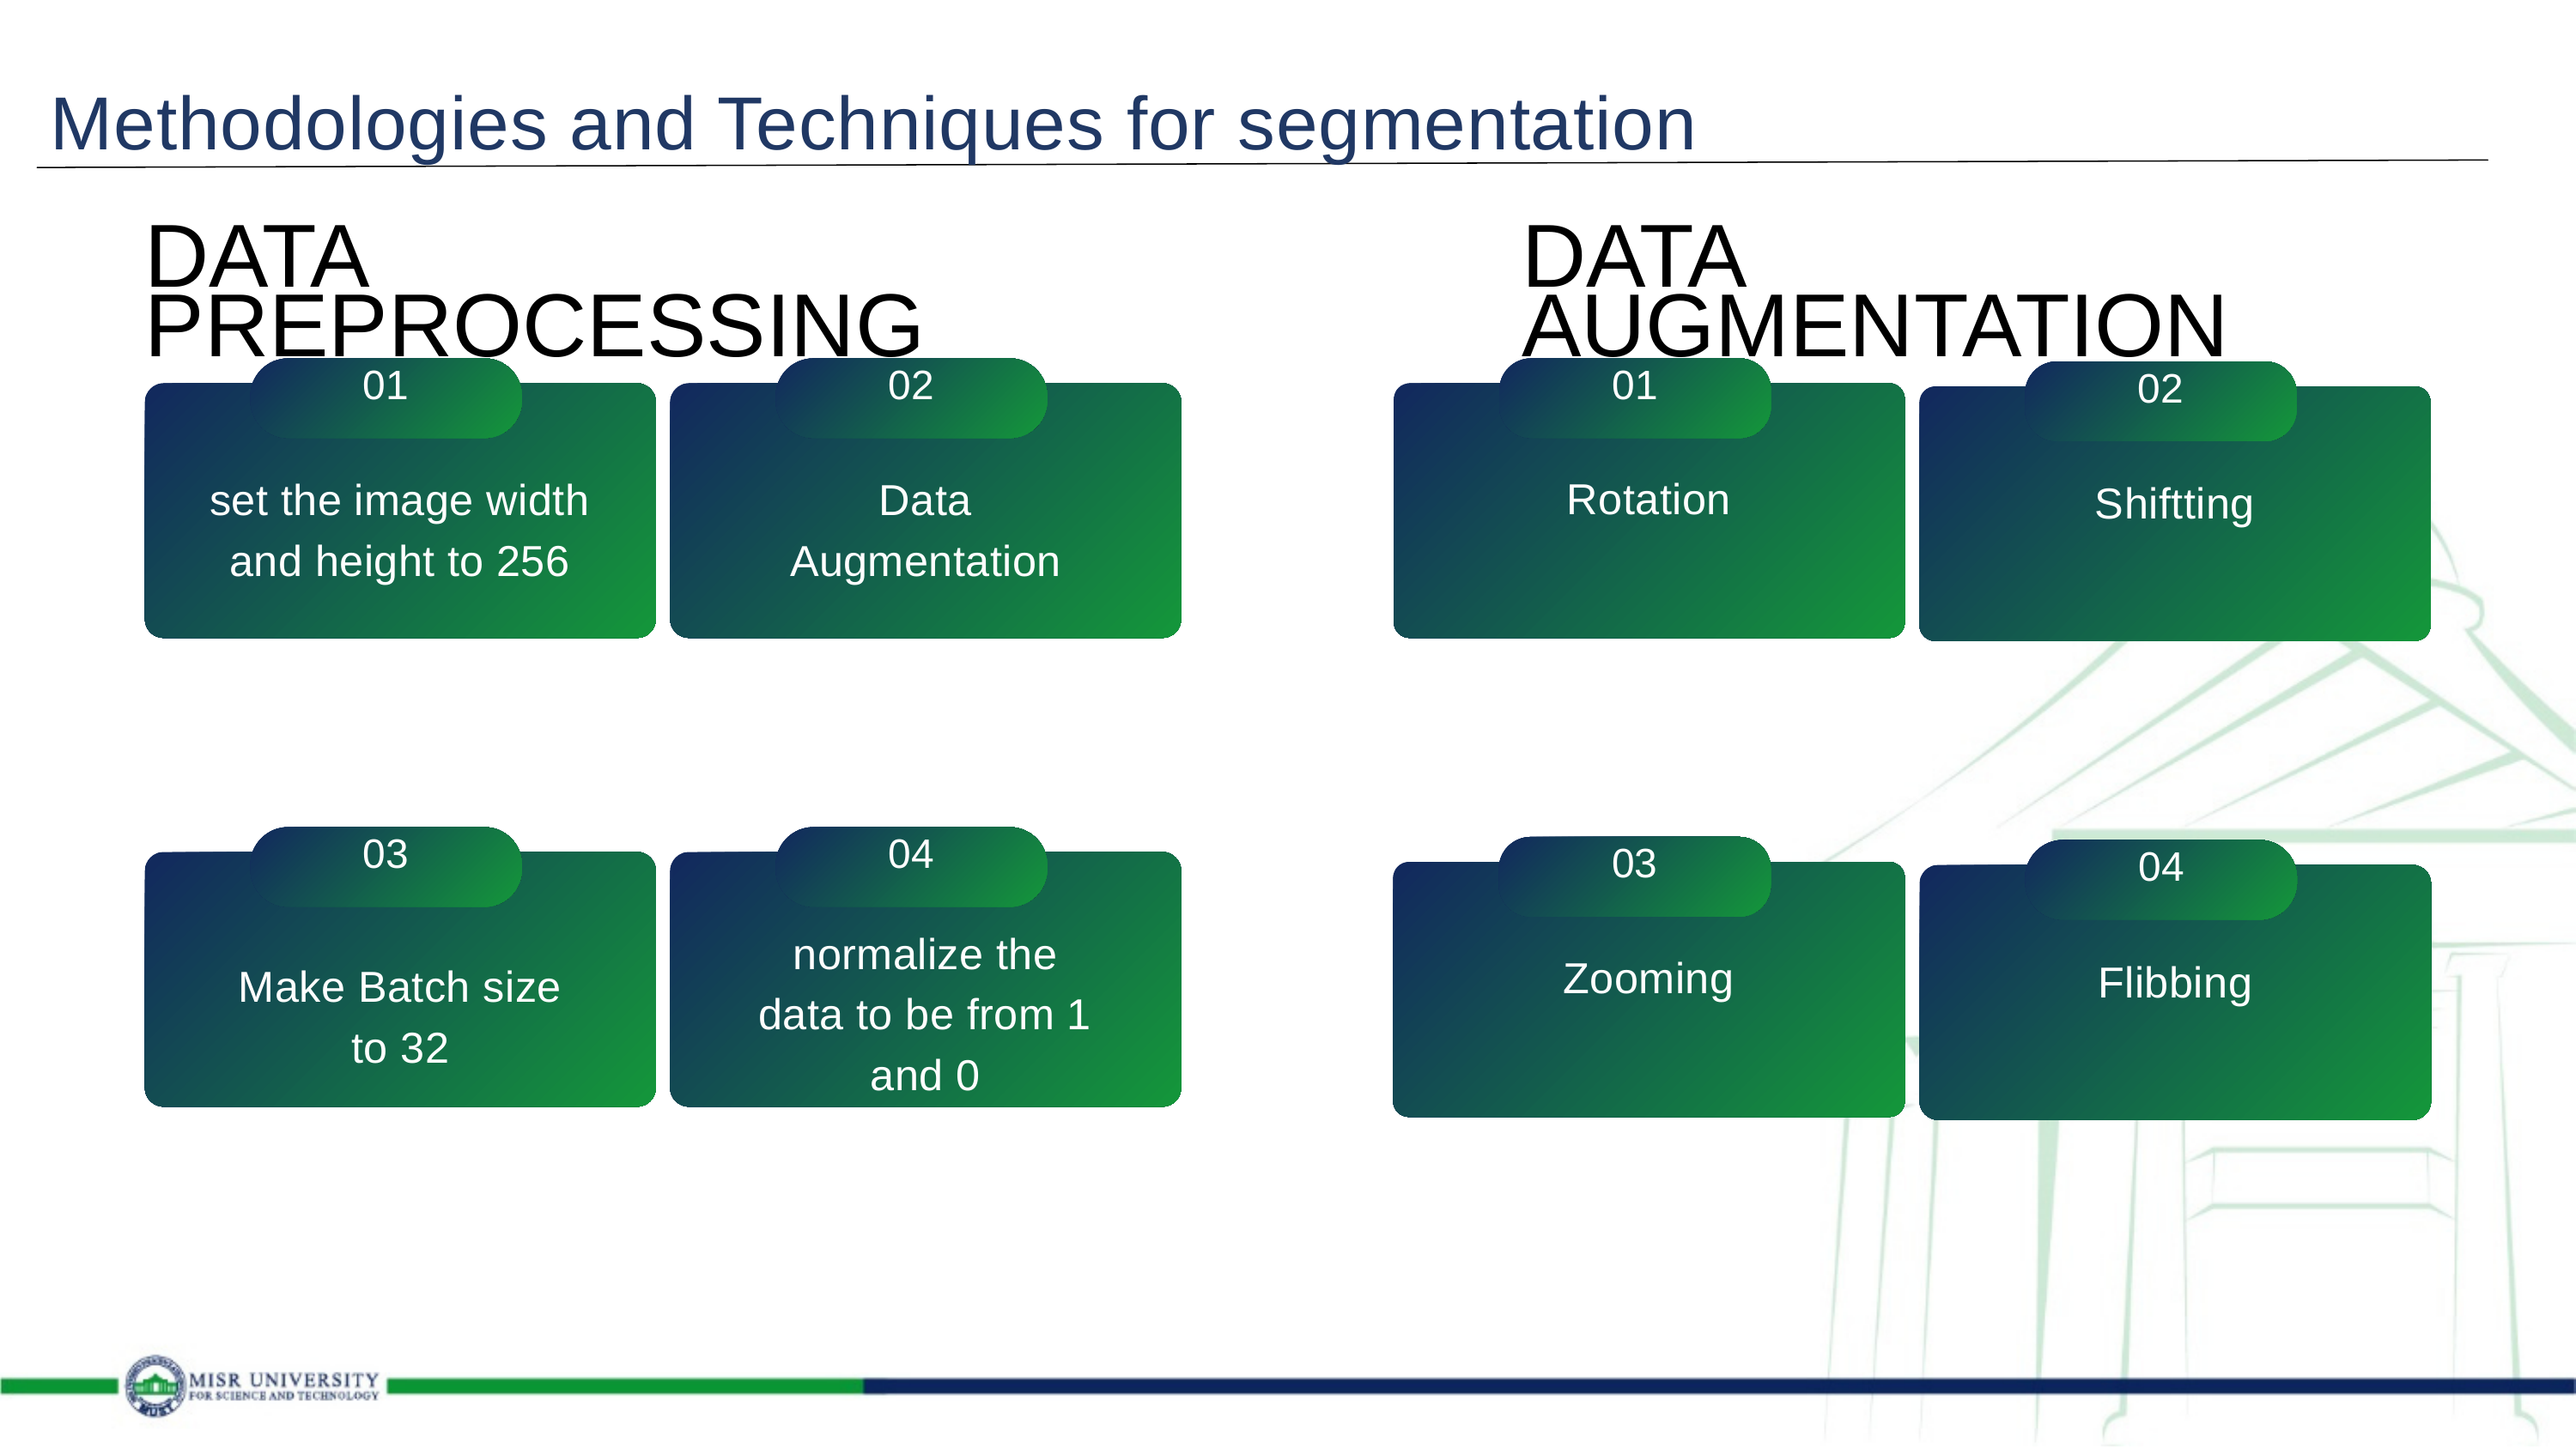

Methodologies and Techniques for segmentation

DATA PREPROCESSING
DATA AUGMENTATION

01

set the image width and height to 256

02

Data Augmentation

01

Rotation

02

Shiftting

03

Make Batch size to 32

04

normalize the data to be from 1 and 0

03

Zooming

04

Flibbing